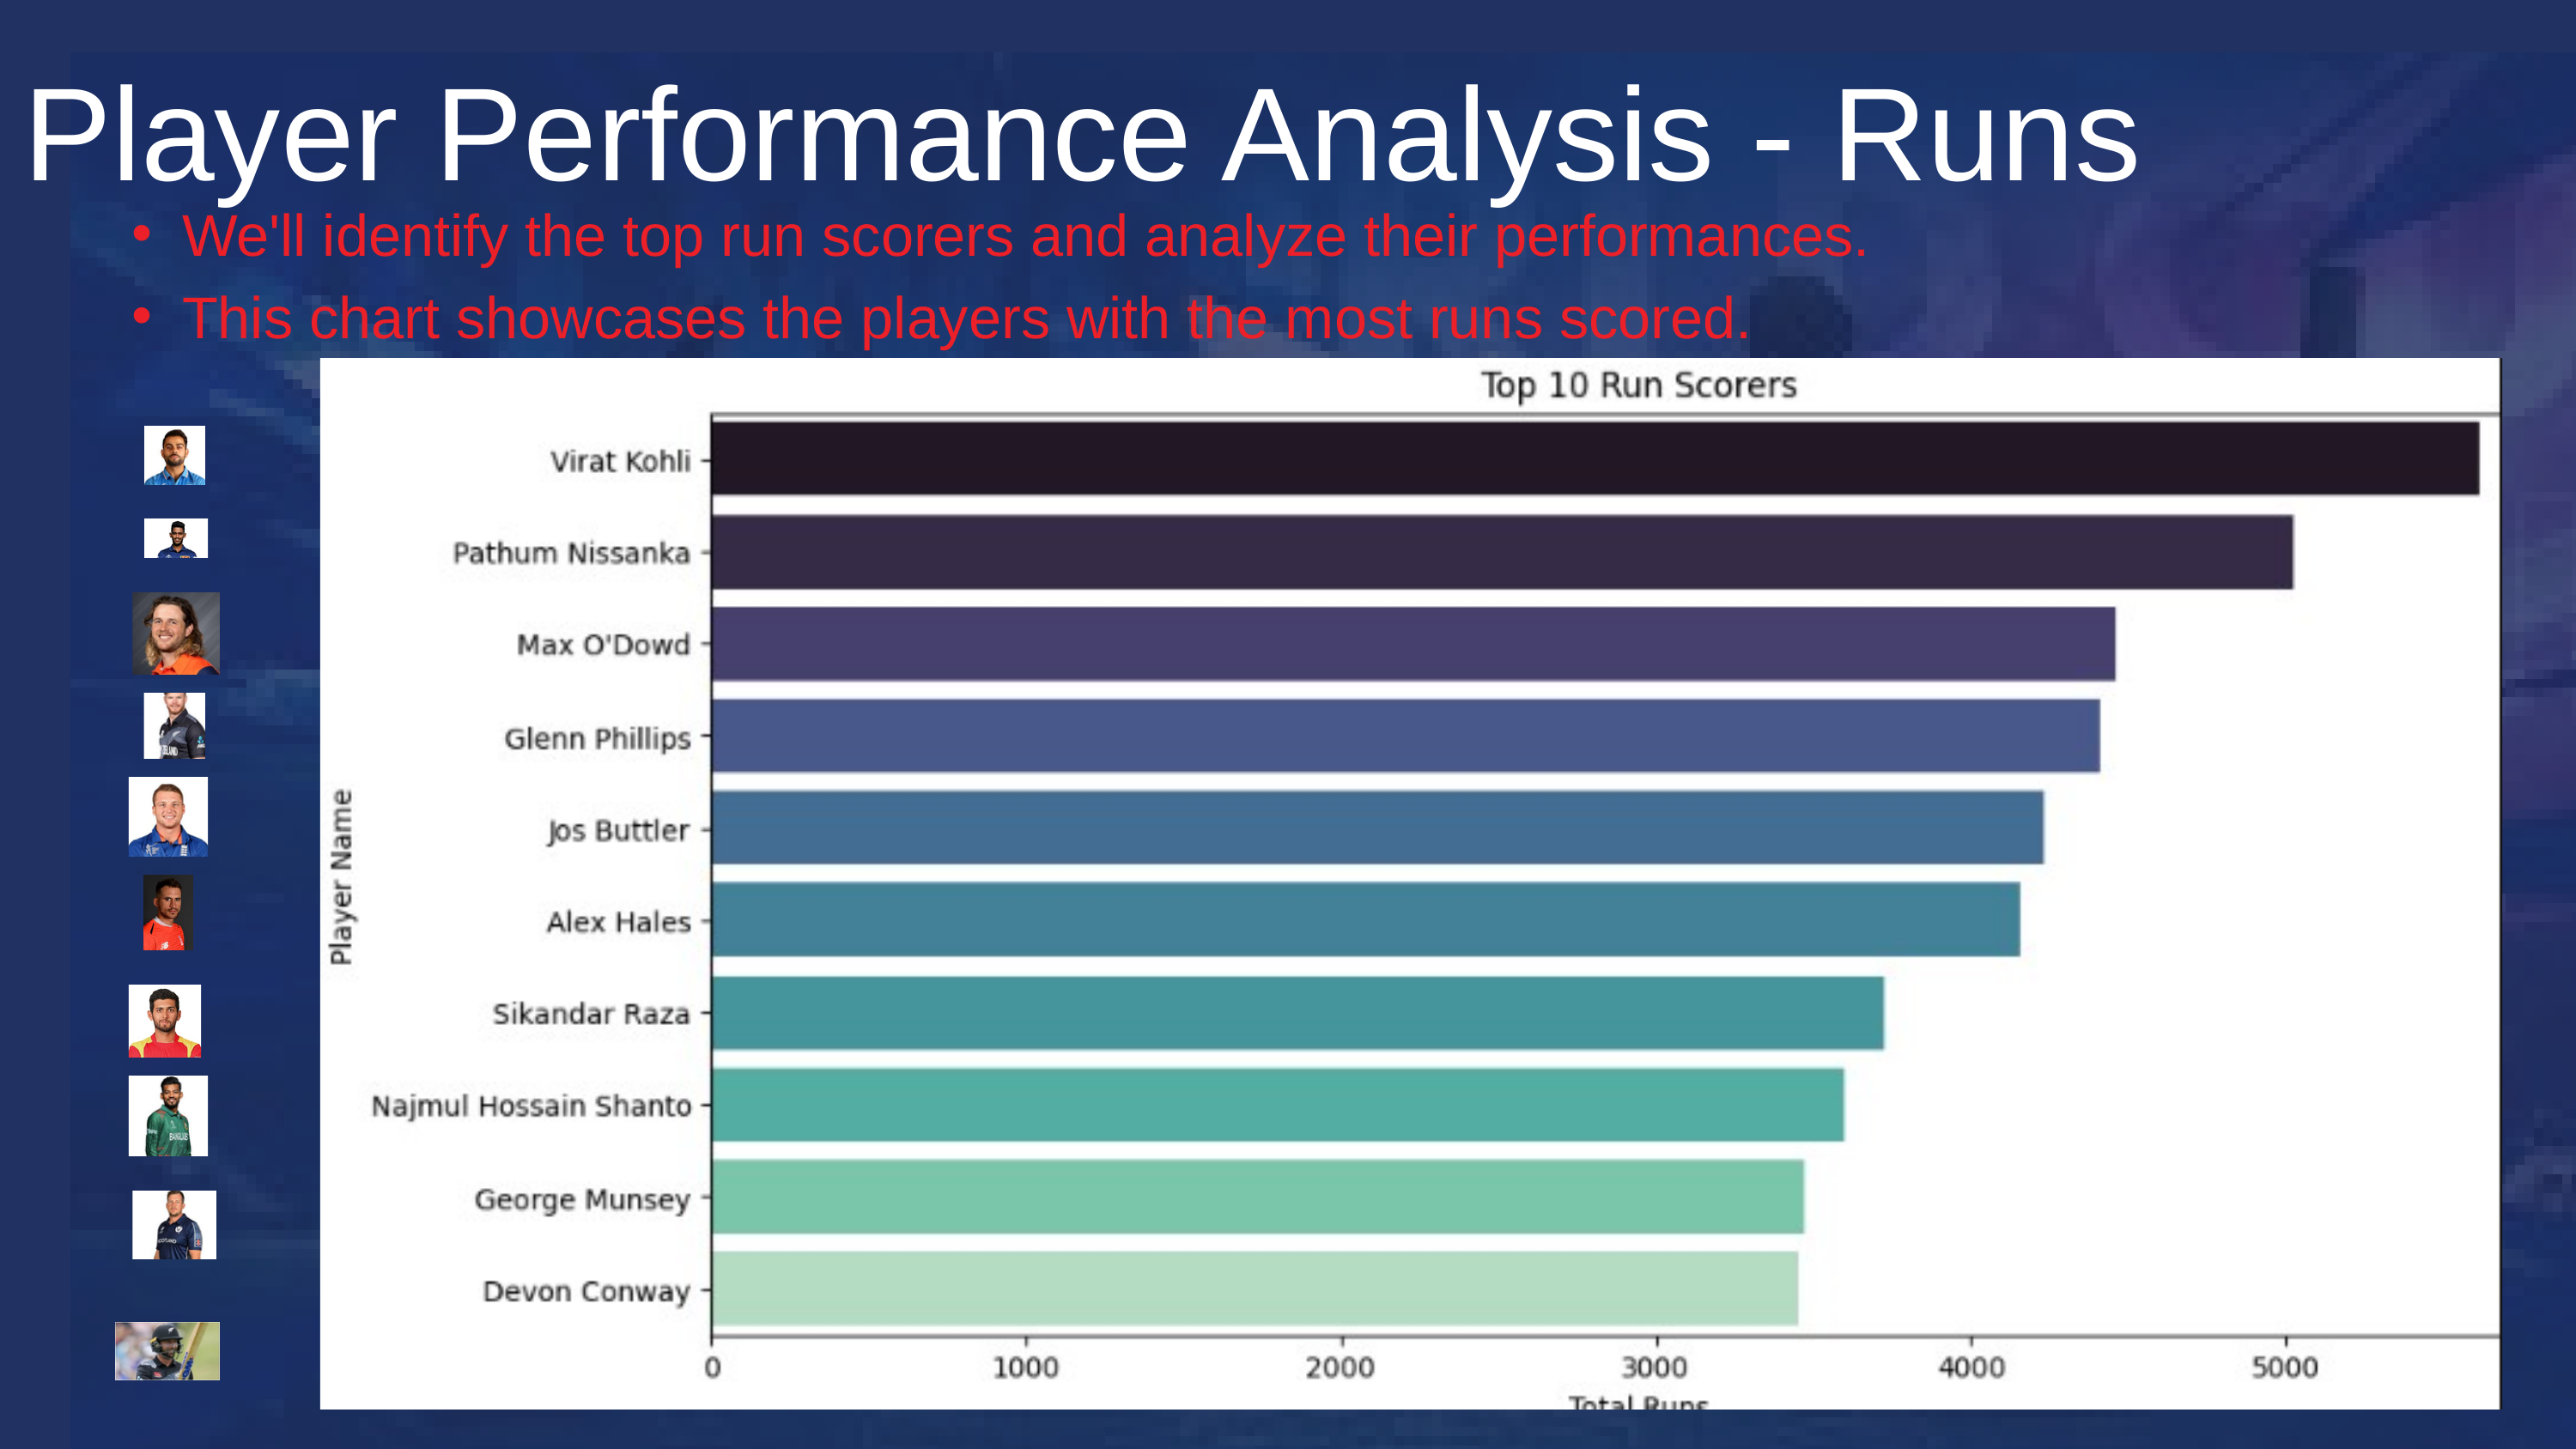

Player Performance Analysis - Runs

We'll identify the top run scorers and analyze their performances.
This chart showcases the players with the most runs scored.